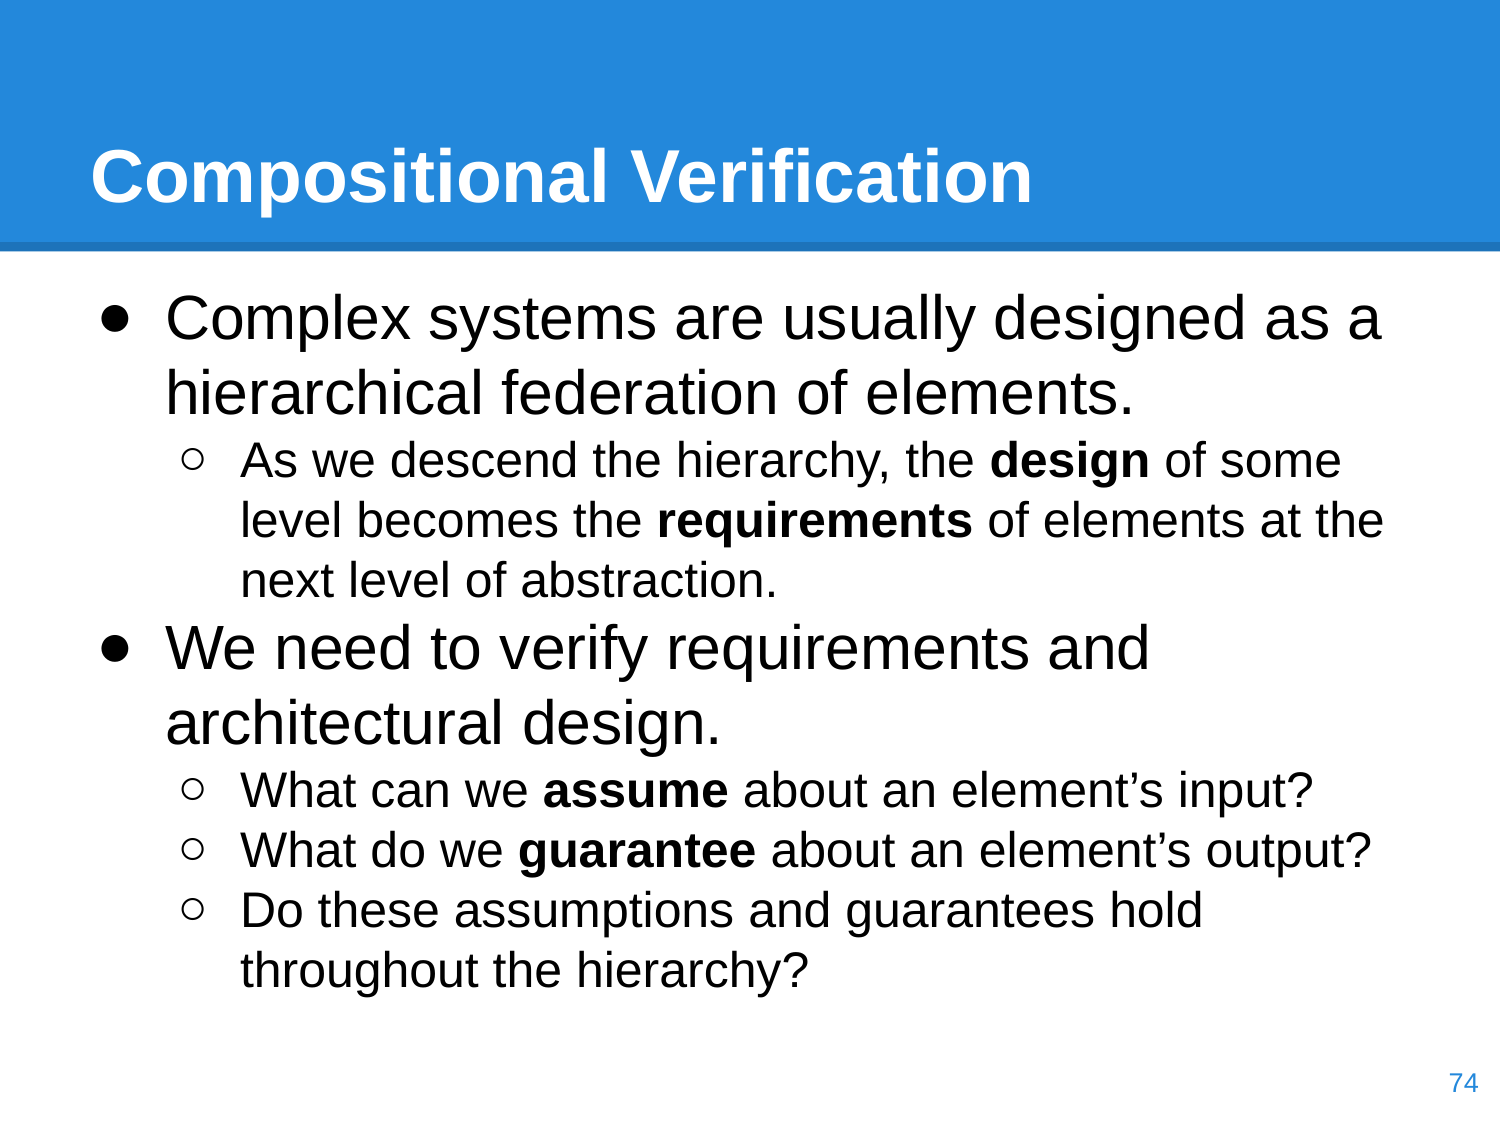

# Compositional Verification
Complex systems are usually designed as a hierarchical federation of elements.
As we descend the hierarchy, the design of some level becomes the requirements of elements at the next level of abstraction.
We need to verify requirements and architectural design.
What can we assume about an element’s input?
What do we guarantee about an element’s output?
Do these assumptions and guarantees hold throughout the hierarchy?
74